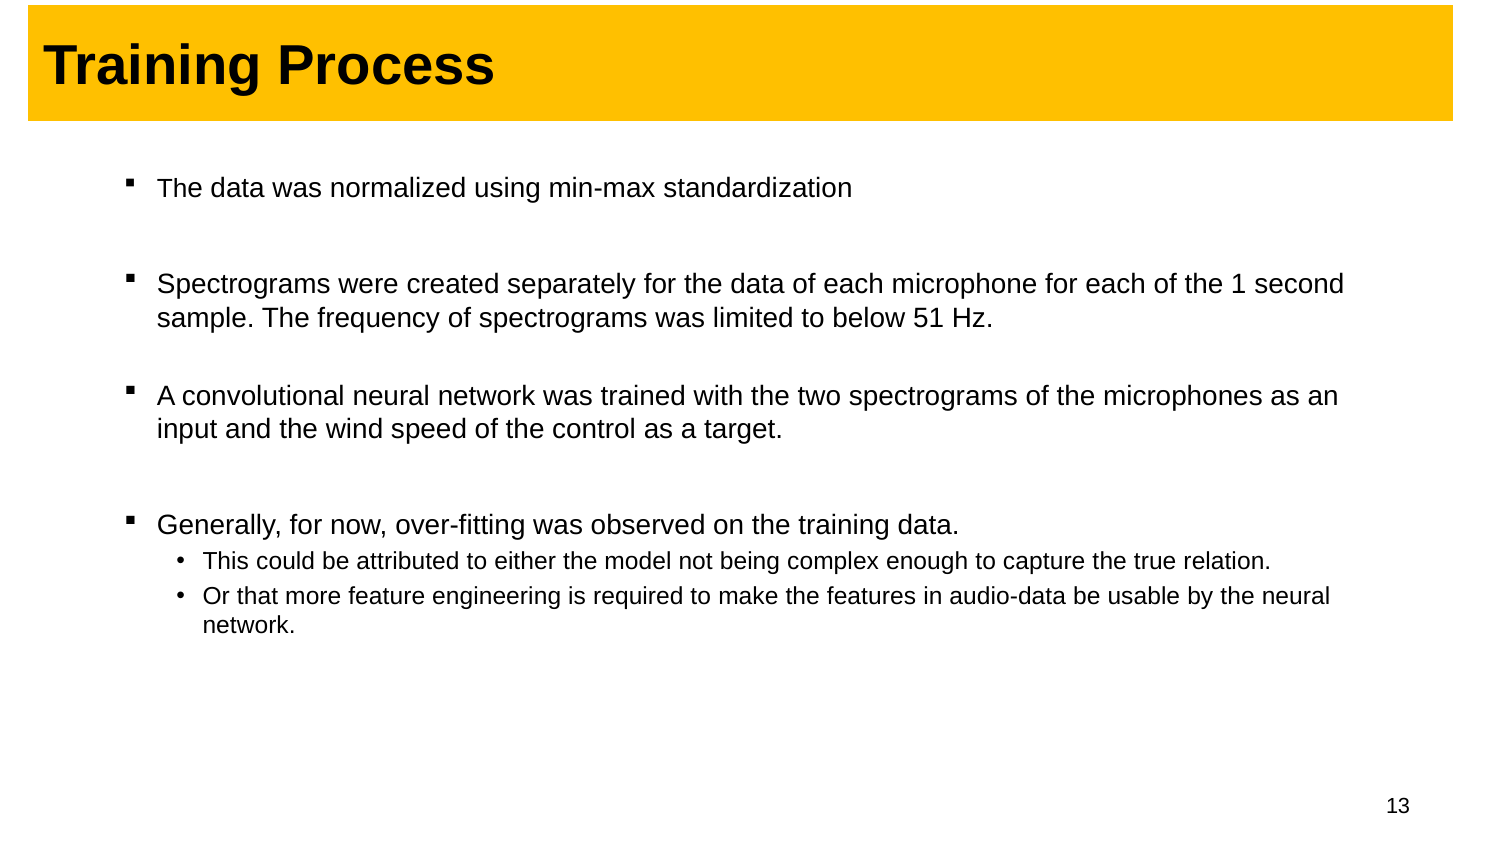

# Training Process
The data was normalized using min-max standardization

Spectrograms were created separately for the data of each microphone for each of the 1 second sample. The frequency of spectrograms was limited to below 51 Hz.

A convolutional neural network was trained with the two spectrograms of the microphones as an input and the wind speed of the control as a target.

Generally, for now, over-fitting was observed on the training data.
This could be attributed to either the model not being complex enough to capture the true relation.
Or that more feature engineering is required to make the features in audio-data be usable by the neural network.

13